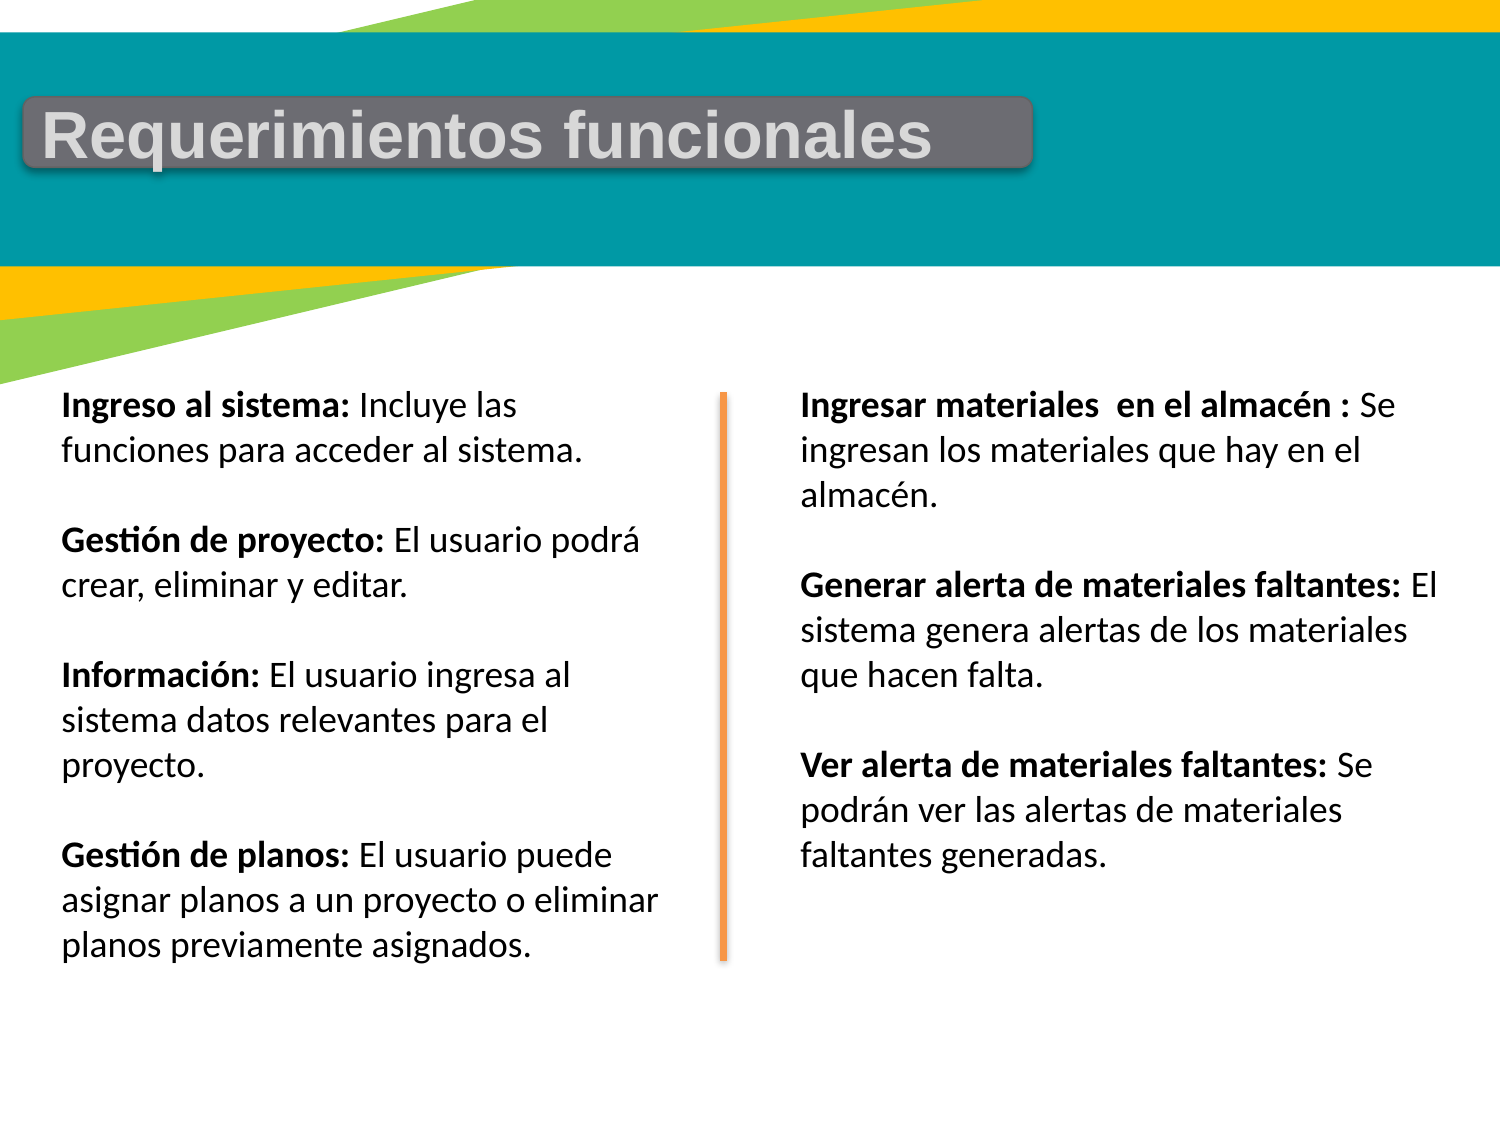

Requerimientos funcionales
Ingreso al sistema: Incluye las funciones para acceder al sistema.

Gestión de proyecto: El usuario podrá crear, eliminar y editar.

Información: El usuario ingresa al sistema datos relevantes para el proyecto.

Gestión de planos: El usuario puede asignar planos a un proyecto o eliminar planos previamente asignados.

Ingresar materiales  en el almacén : Se ingresan los materiales que hay en el almacén.

Generar alerta de materiales faltantes: El sistema genera alertas de los materiales que hacen falta.

Ver alerta de materiales faltantes: Se podrán ver las alertas de materiales faltantes generadas.